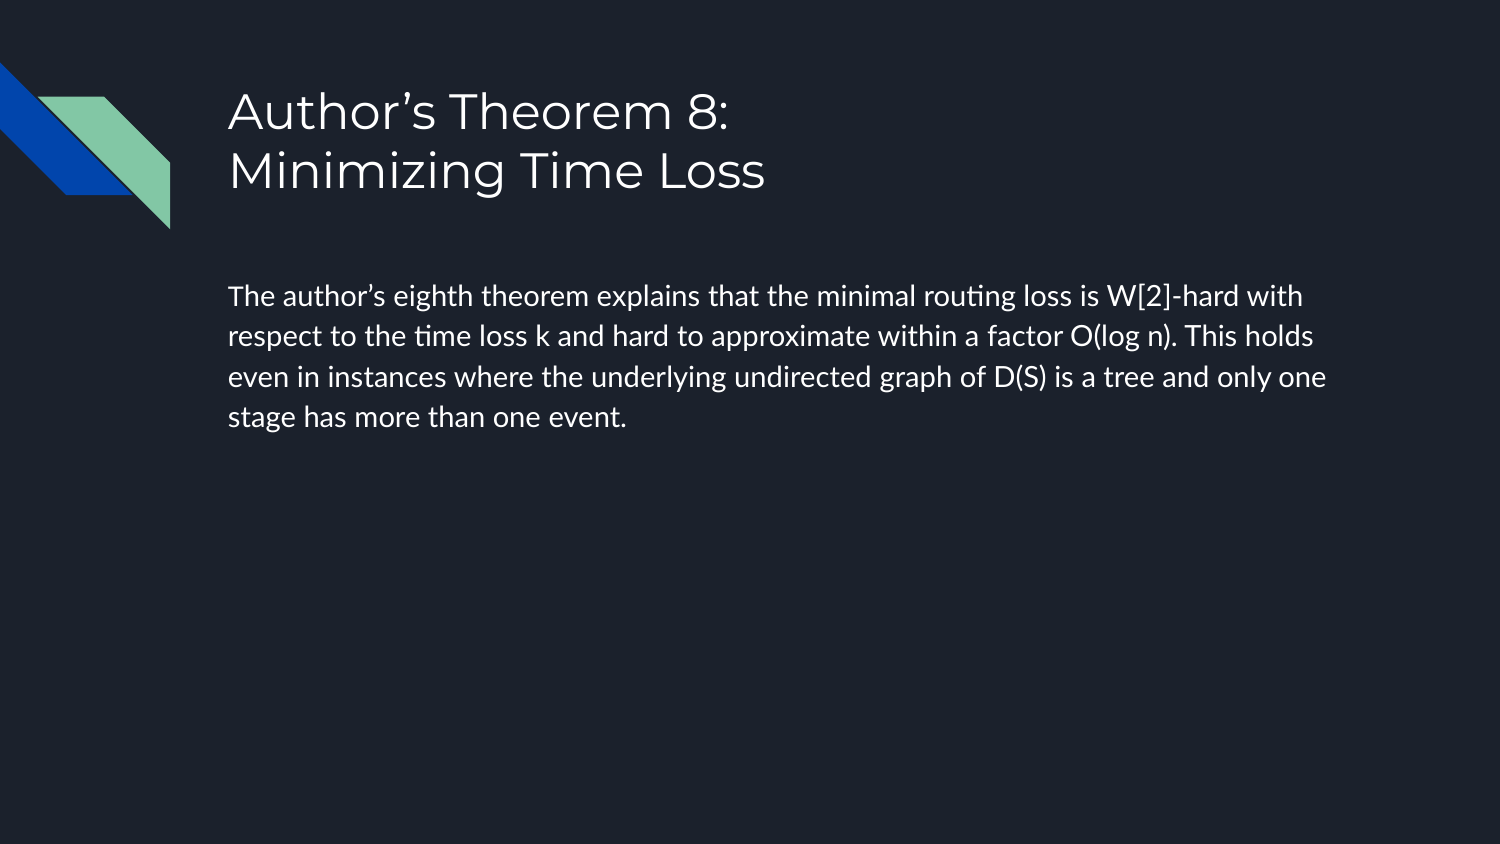

# Author’s Theorem 8: Minimizing Time Loss
The author’s eighth theorem explains that the minimal routing loss is W[2]-hard with respect to the time loss k and hard to approximate within a factor O(log n). This holds even in instances where the underlying undirected graph of D(S) is a tree and only one stage has more than one event.